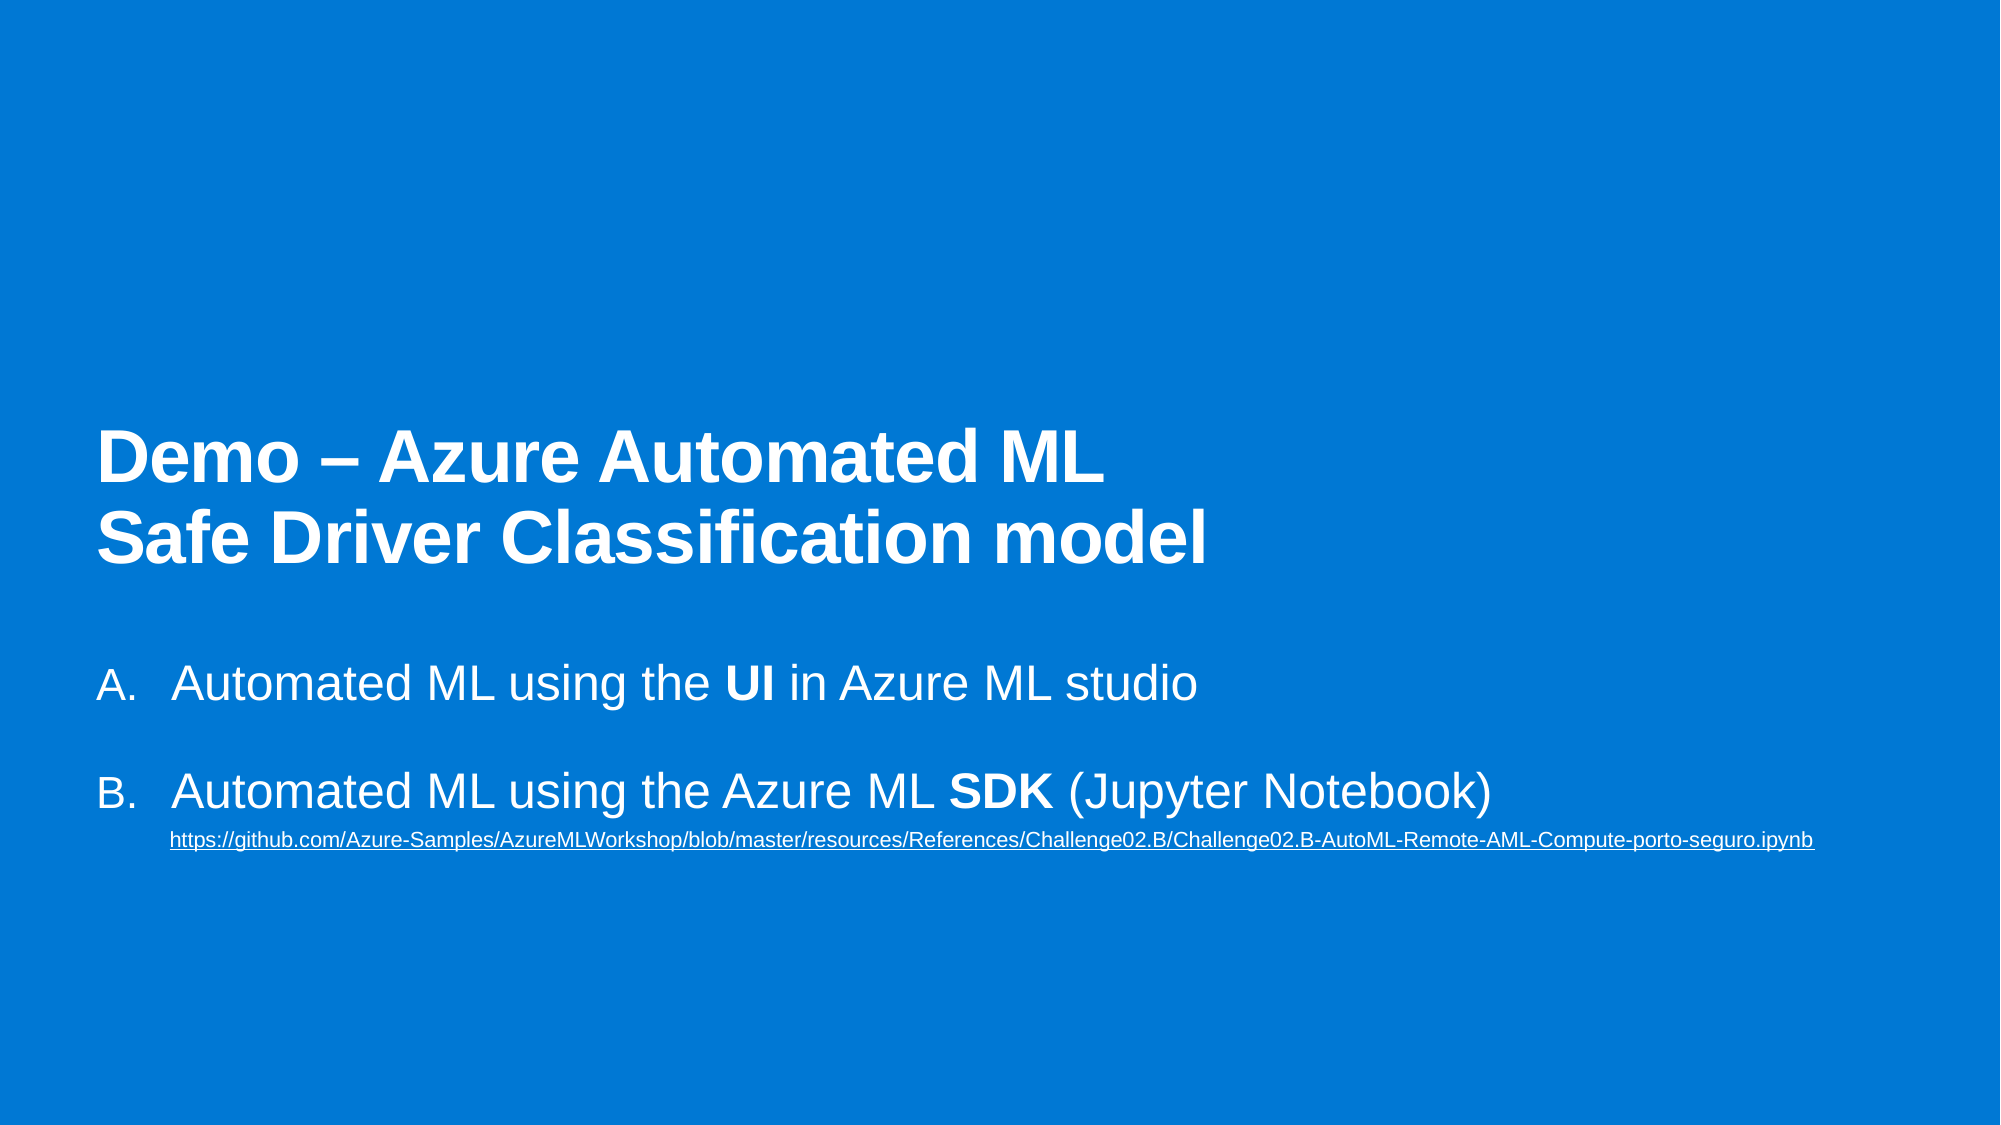

# Demo – Azure Automated ML Safe Driver Classification model
Automated ML using the UI in Azure ML studio

Automated ML using the Azure ML SDK (Jupyter Notebook)

https://github.com/Azure-Samples/AzureMLWorkshop/blob/master/resources/References/Challenge02.B/Challenge02.B-AutoML-Remote-AML-Compute-porto-seguro.ipynb